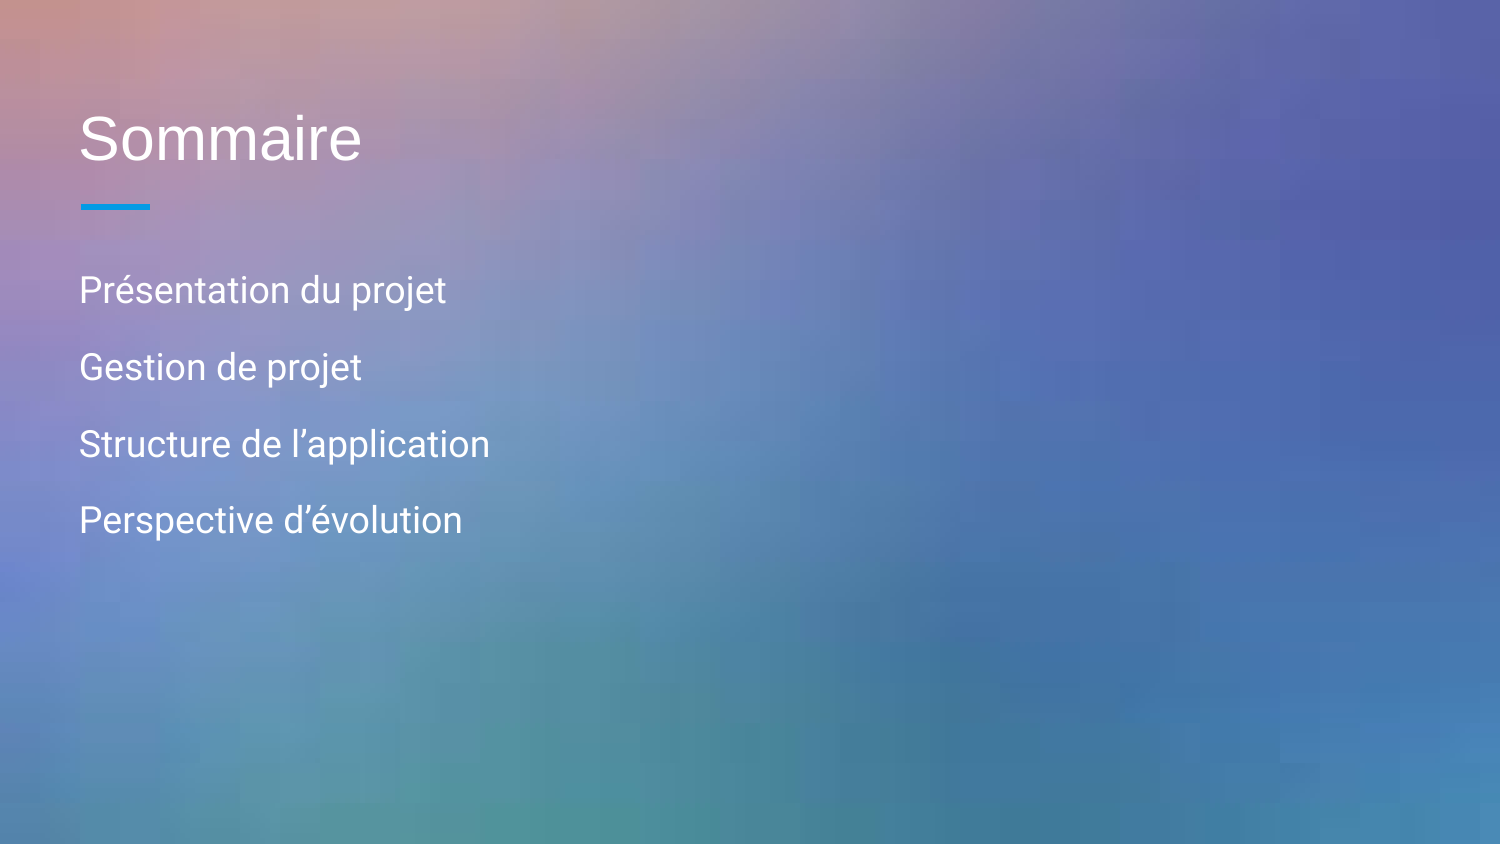

# Sommaire
Présentation du projet
Gestion de projet
Structure de l’application
Perspective d’évolution